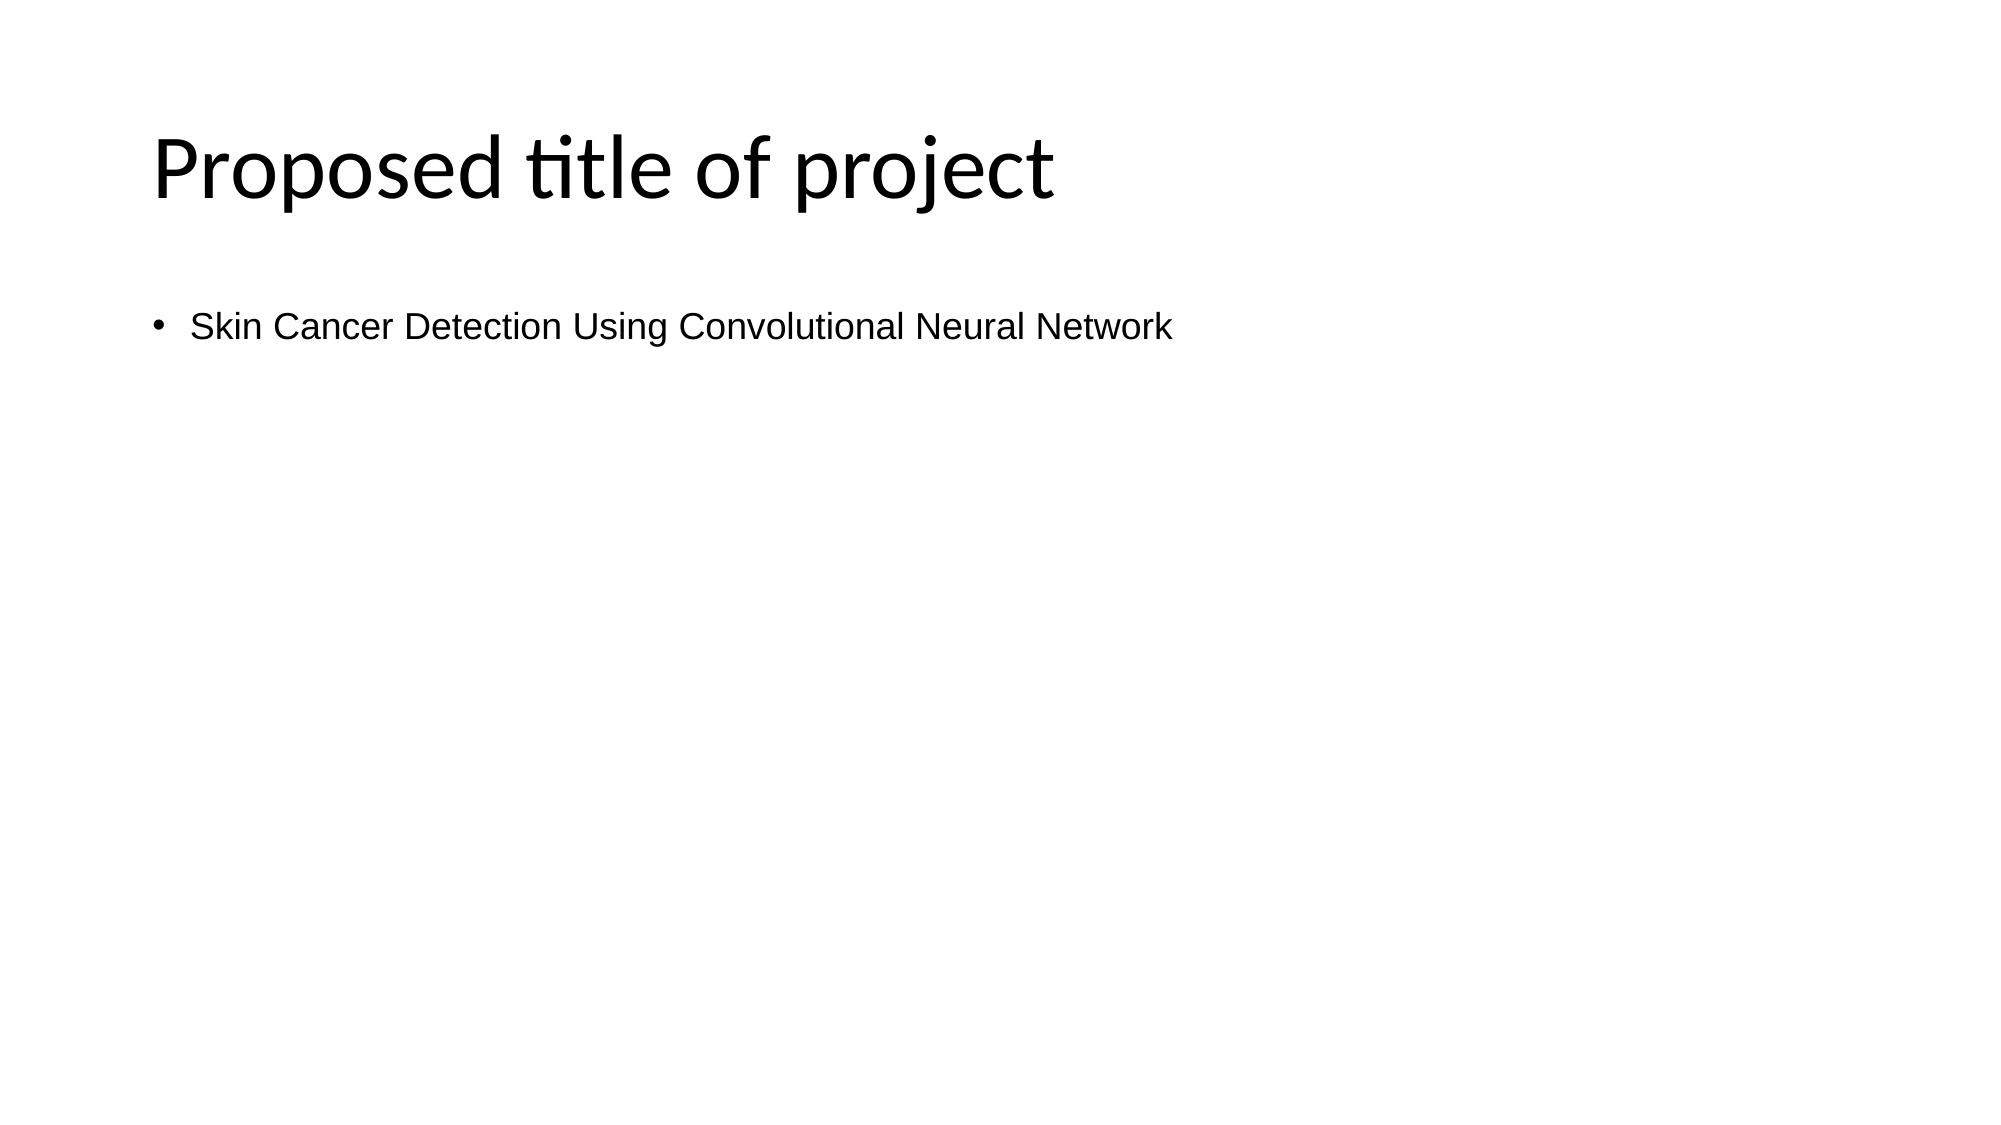

# Proposed title of project
Skin Cancer Detection Using Convolutional Neural Network